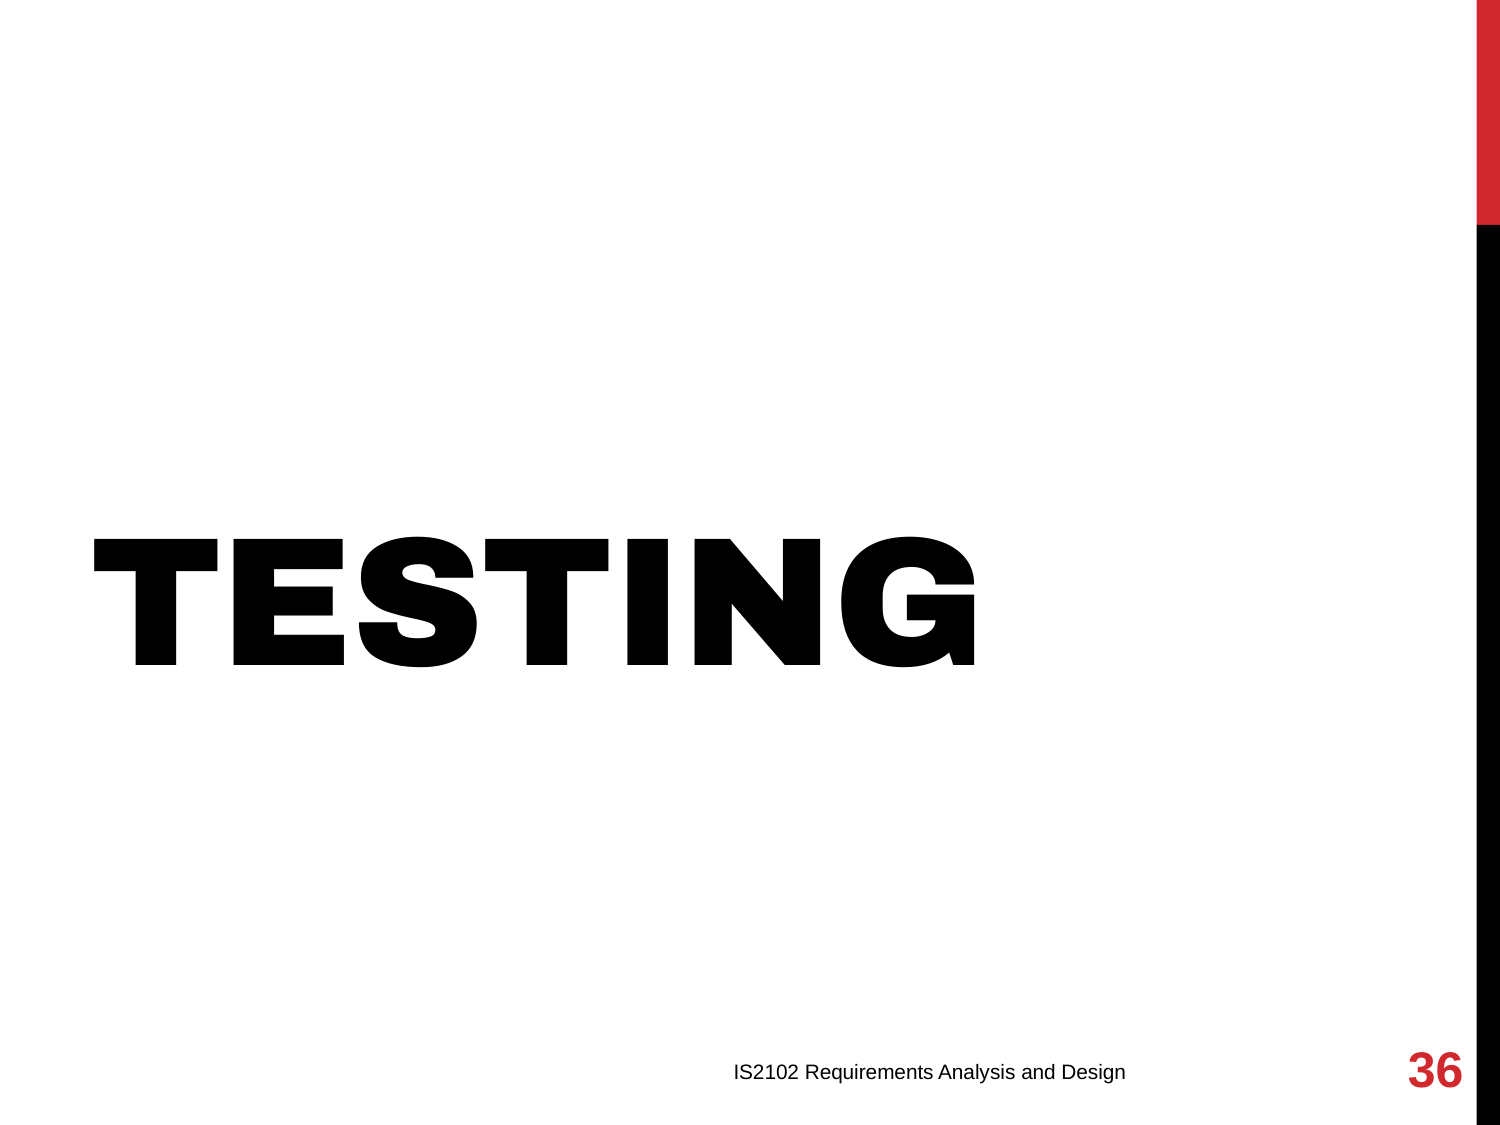

# Testing
36
IS2102 Requirements Analysis and Design